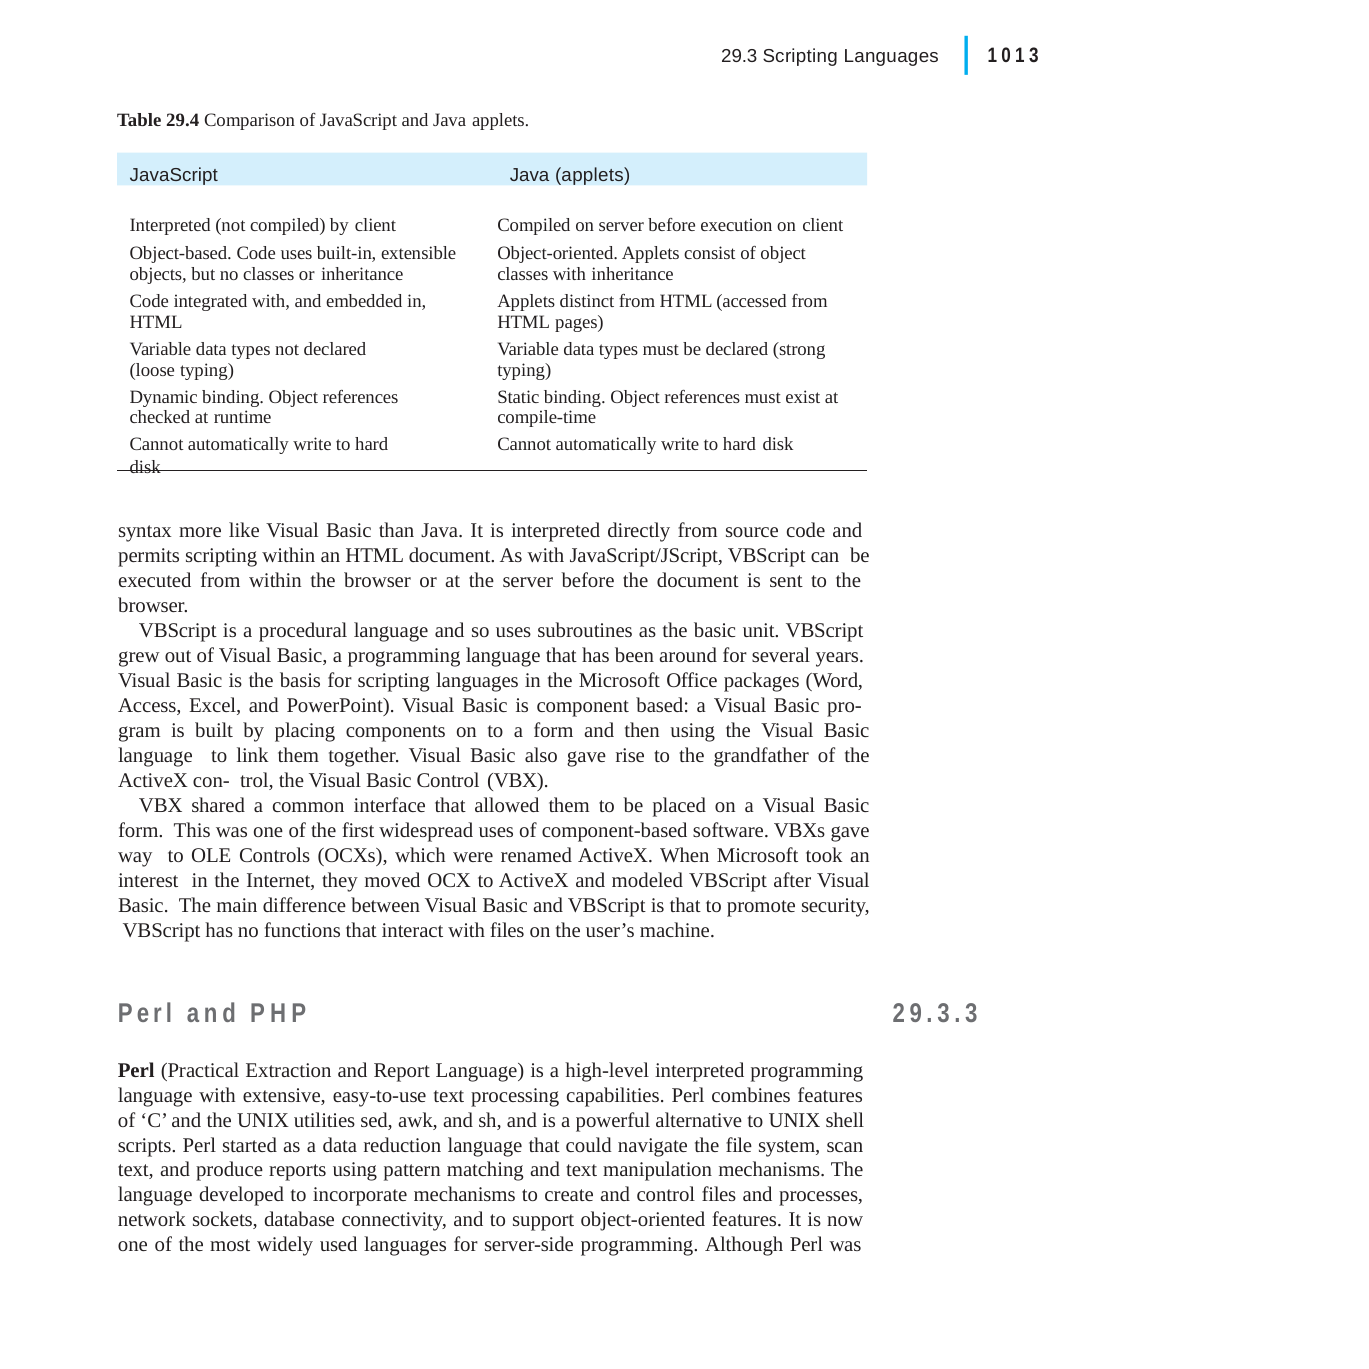

|
1013
29.3 Scripting Languages
Table 29.4 Comparison of JavaScript and Java applets.
JavaScript	Java (applets)
Interpreted (not compiled) by client
Object-based. Code uses built-in, extensible  objects, but no classes or inheritance
Code integrated with, and embedded in,  HTML
Variable data types not declared  (loose typing)
Dynamic binding. Object references  checked at runtime
Cannot automatically write to hard disk
Compiled on server before execution on client
Object-oriented. Applets consist of object  classes with inheritance
Applets distinct from HTML (accessed from  HTML pages)
Variable data types must be declared (strong  typing)
Static binding. Object references must exist at  compile-time
Cannot automatically write to hard disk

syntax more like Visual Basic than Java. It is interpreted directly from source code and  permits scripting within an HTML document. As with JavaScript/JScript, VBScript can  be executed from within the browser or at the server before the document is sent to the  browser.
VBScript is a procedural language and so uses subroutines as the basic unit. VBScript  grew out of Visual Basic, a programming language that has been around for several years.  Visual Basic is the basis for scripting languages in the Microsoft Office packages (Word,  Access, Excel, and PowerPoint). Visual Basic is component based: a Visual Basic pro-  gram is built by placing components on to a form and then using the Visual Basic language  to link them together. Visual Basic also gave rise to the grandfather of the ActiveX con-  trol, the Visual Basic Control (VBX).
VBX shared a common interface that allowed them to be placed on a Visual Basic form.  This was one of the first widespread uses of component-based software. VBXs gave way  to OLE Controls (OCXs), which were renamed ActiveX. When Microsoft took an interest  in the Internet, they moved OCX to ActiveX and modeled VBScript after Visual Basic.  The main difference between Visual Basic and VBScript is that to promote security,  VBScript has no functions that interact with files on the user’s machine.
Perl and PHP
Perl (Practical Extraction and Report Language) is a high-level interpreted programming  language with extensive, easy-to-use text processing capabilities. Perl combines features  of ‘C’ and the UNIX utilities sed, awk, and sh, and is a powerful alternative to UNIX shell  scripts. Perl started as a data reduction language that could navigate the file system, scan  text, and produce reports using pattern matching and text manipulation mechanisms. The  language developed to incorporate mechanisms to create and control files and processes,  network sockets, database connectivity, and to support object-oriented features. It is now  one of the most widely used languages for server-side programming. Although Perl was
29.3.3